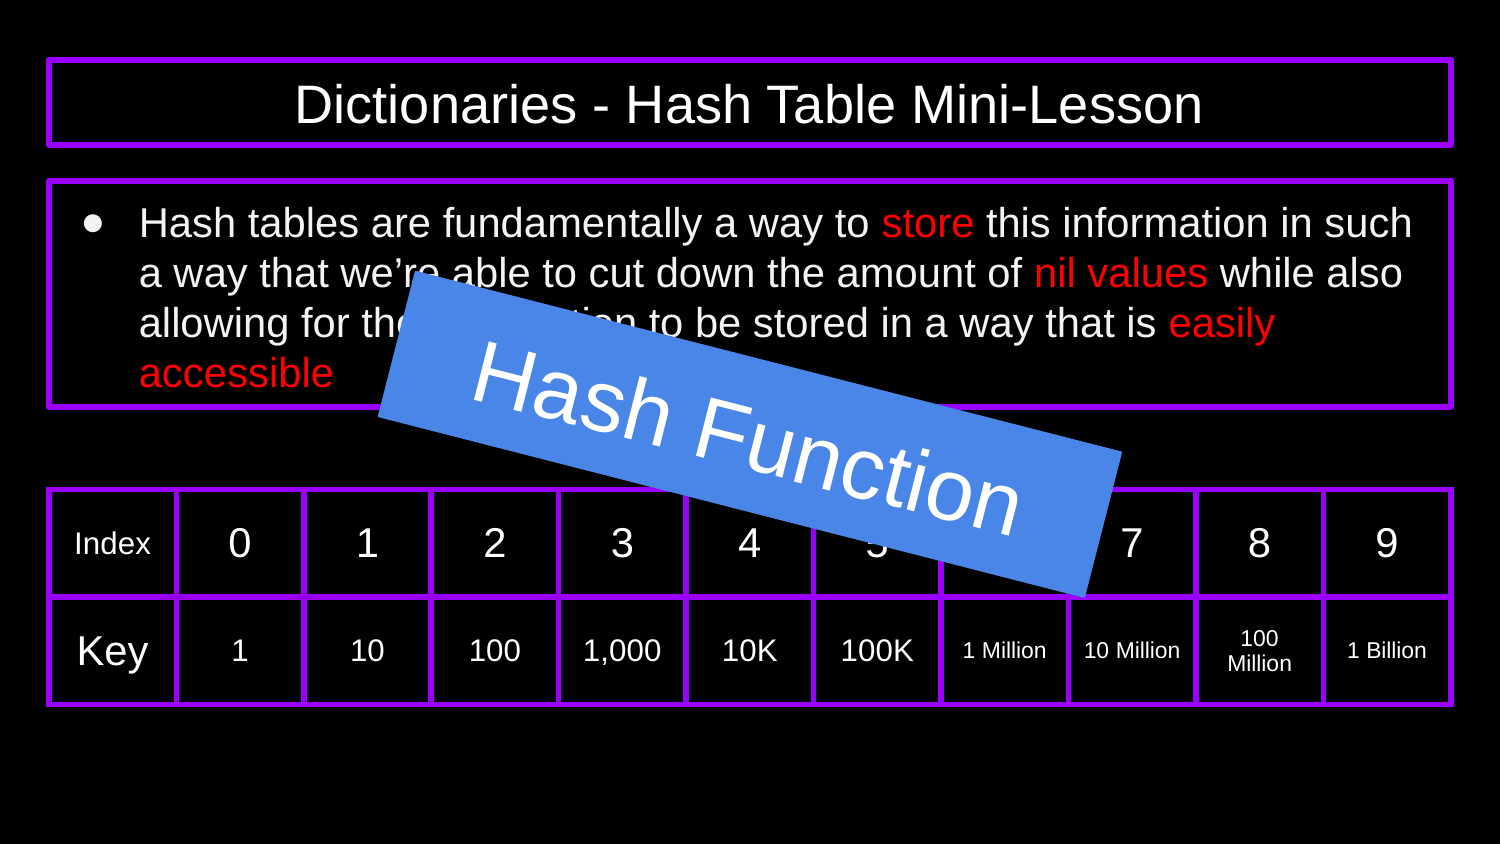

# Dictionaries - Hash Table Mini-Lesson
Hash tables are fundamentally a way to store this information in such a way that we’re able to cut down the amount of nil values while also allowing for the information to be stored in a way that is easily accessible
Hash Function
| Index | 0 | 1 | 2 | 3 | 4 | 5 | 6 | 7 | 8 | 9 |
| --- | --- | --- | --- | --- | --- | --- | --- | --- | --- | --- |
| Key | 1 | 10 | 100 | 1,000 | 10K | 100K | 1 Million | 10 Million | 100 Million | 1 Billion |